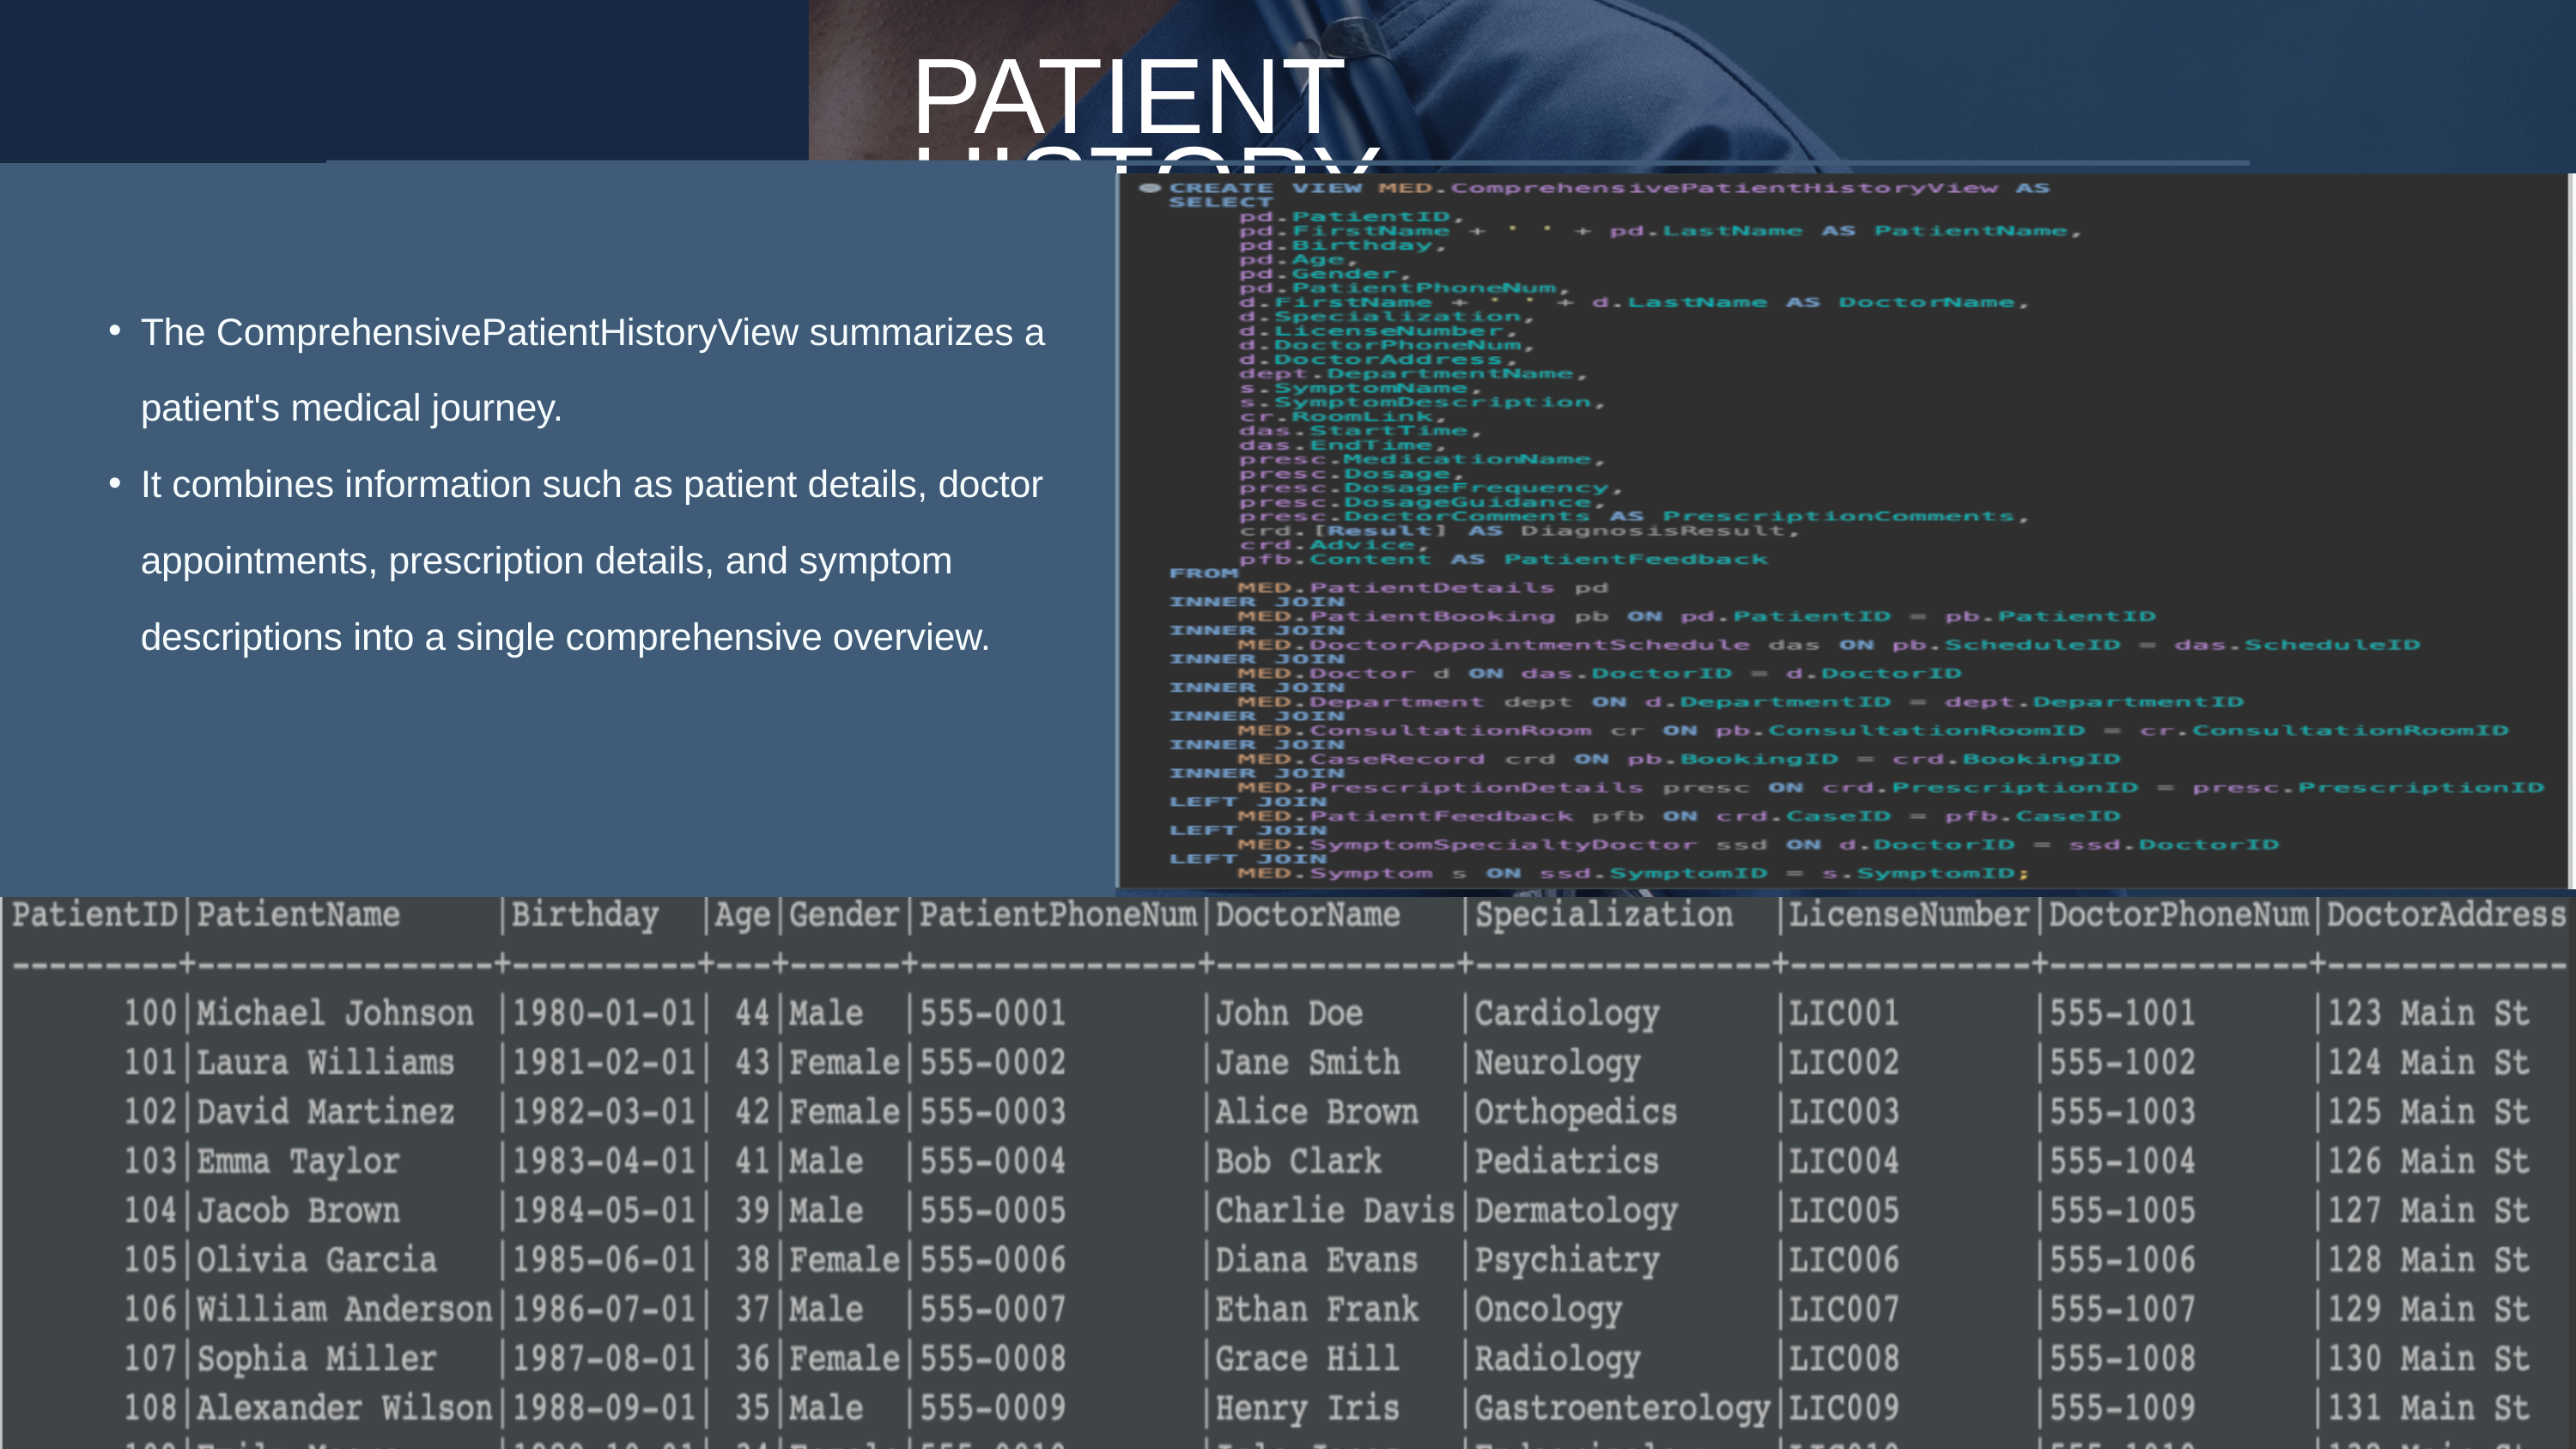

PATIENT HISTORY VIEW

The ComprehensivePatientHistoryView summarizes a patient's medical journey.
It combines information such as patient details, doctor appointments, prescription details, and symptom descriptions into a single comprehensive overview.